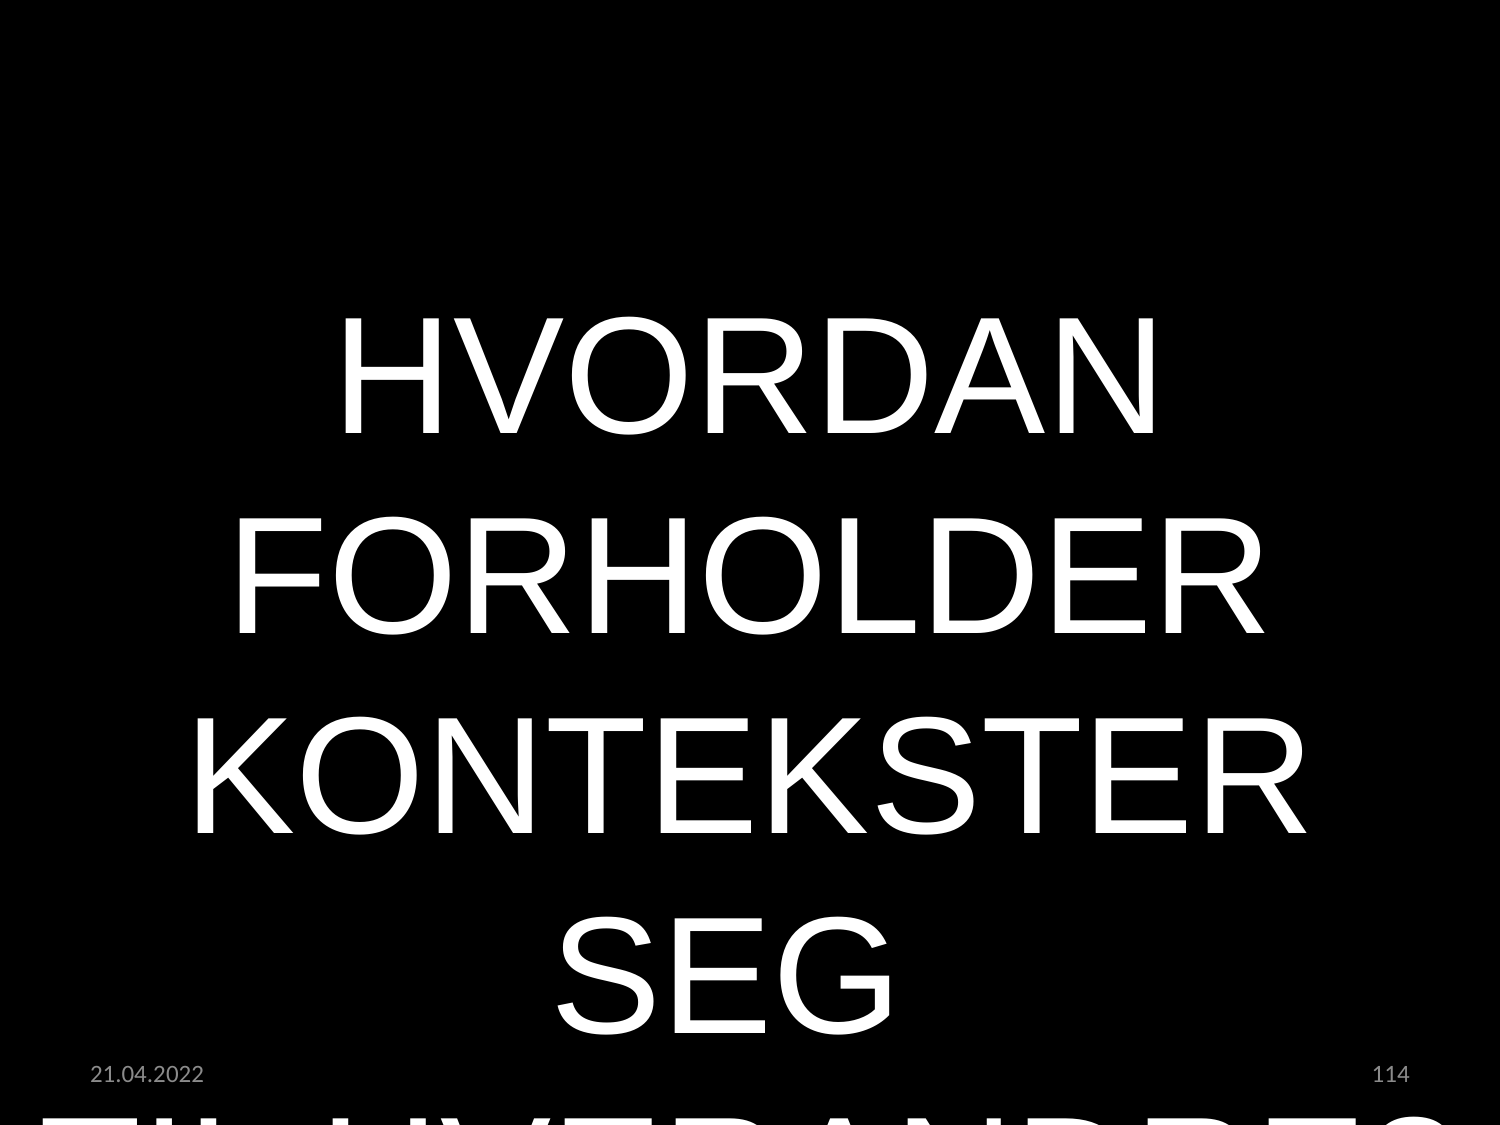

HVORDAN FORHOLDER KONTEKSTER SEG
TIL HVERANDRE?
21.04.2022
114